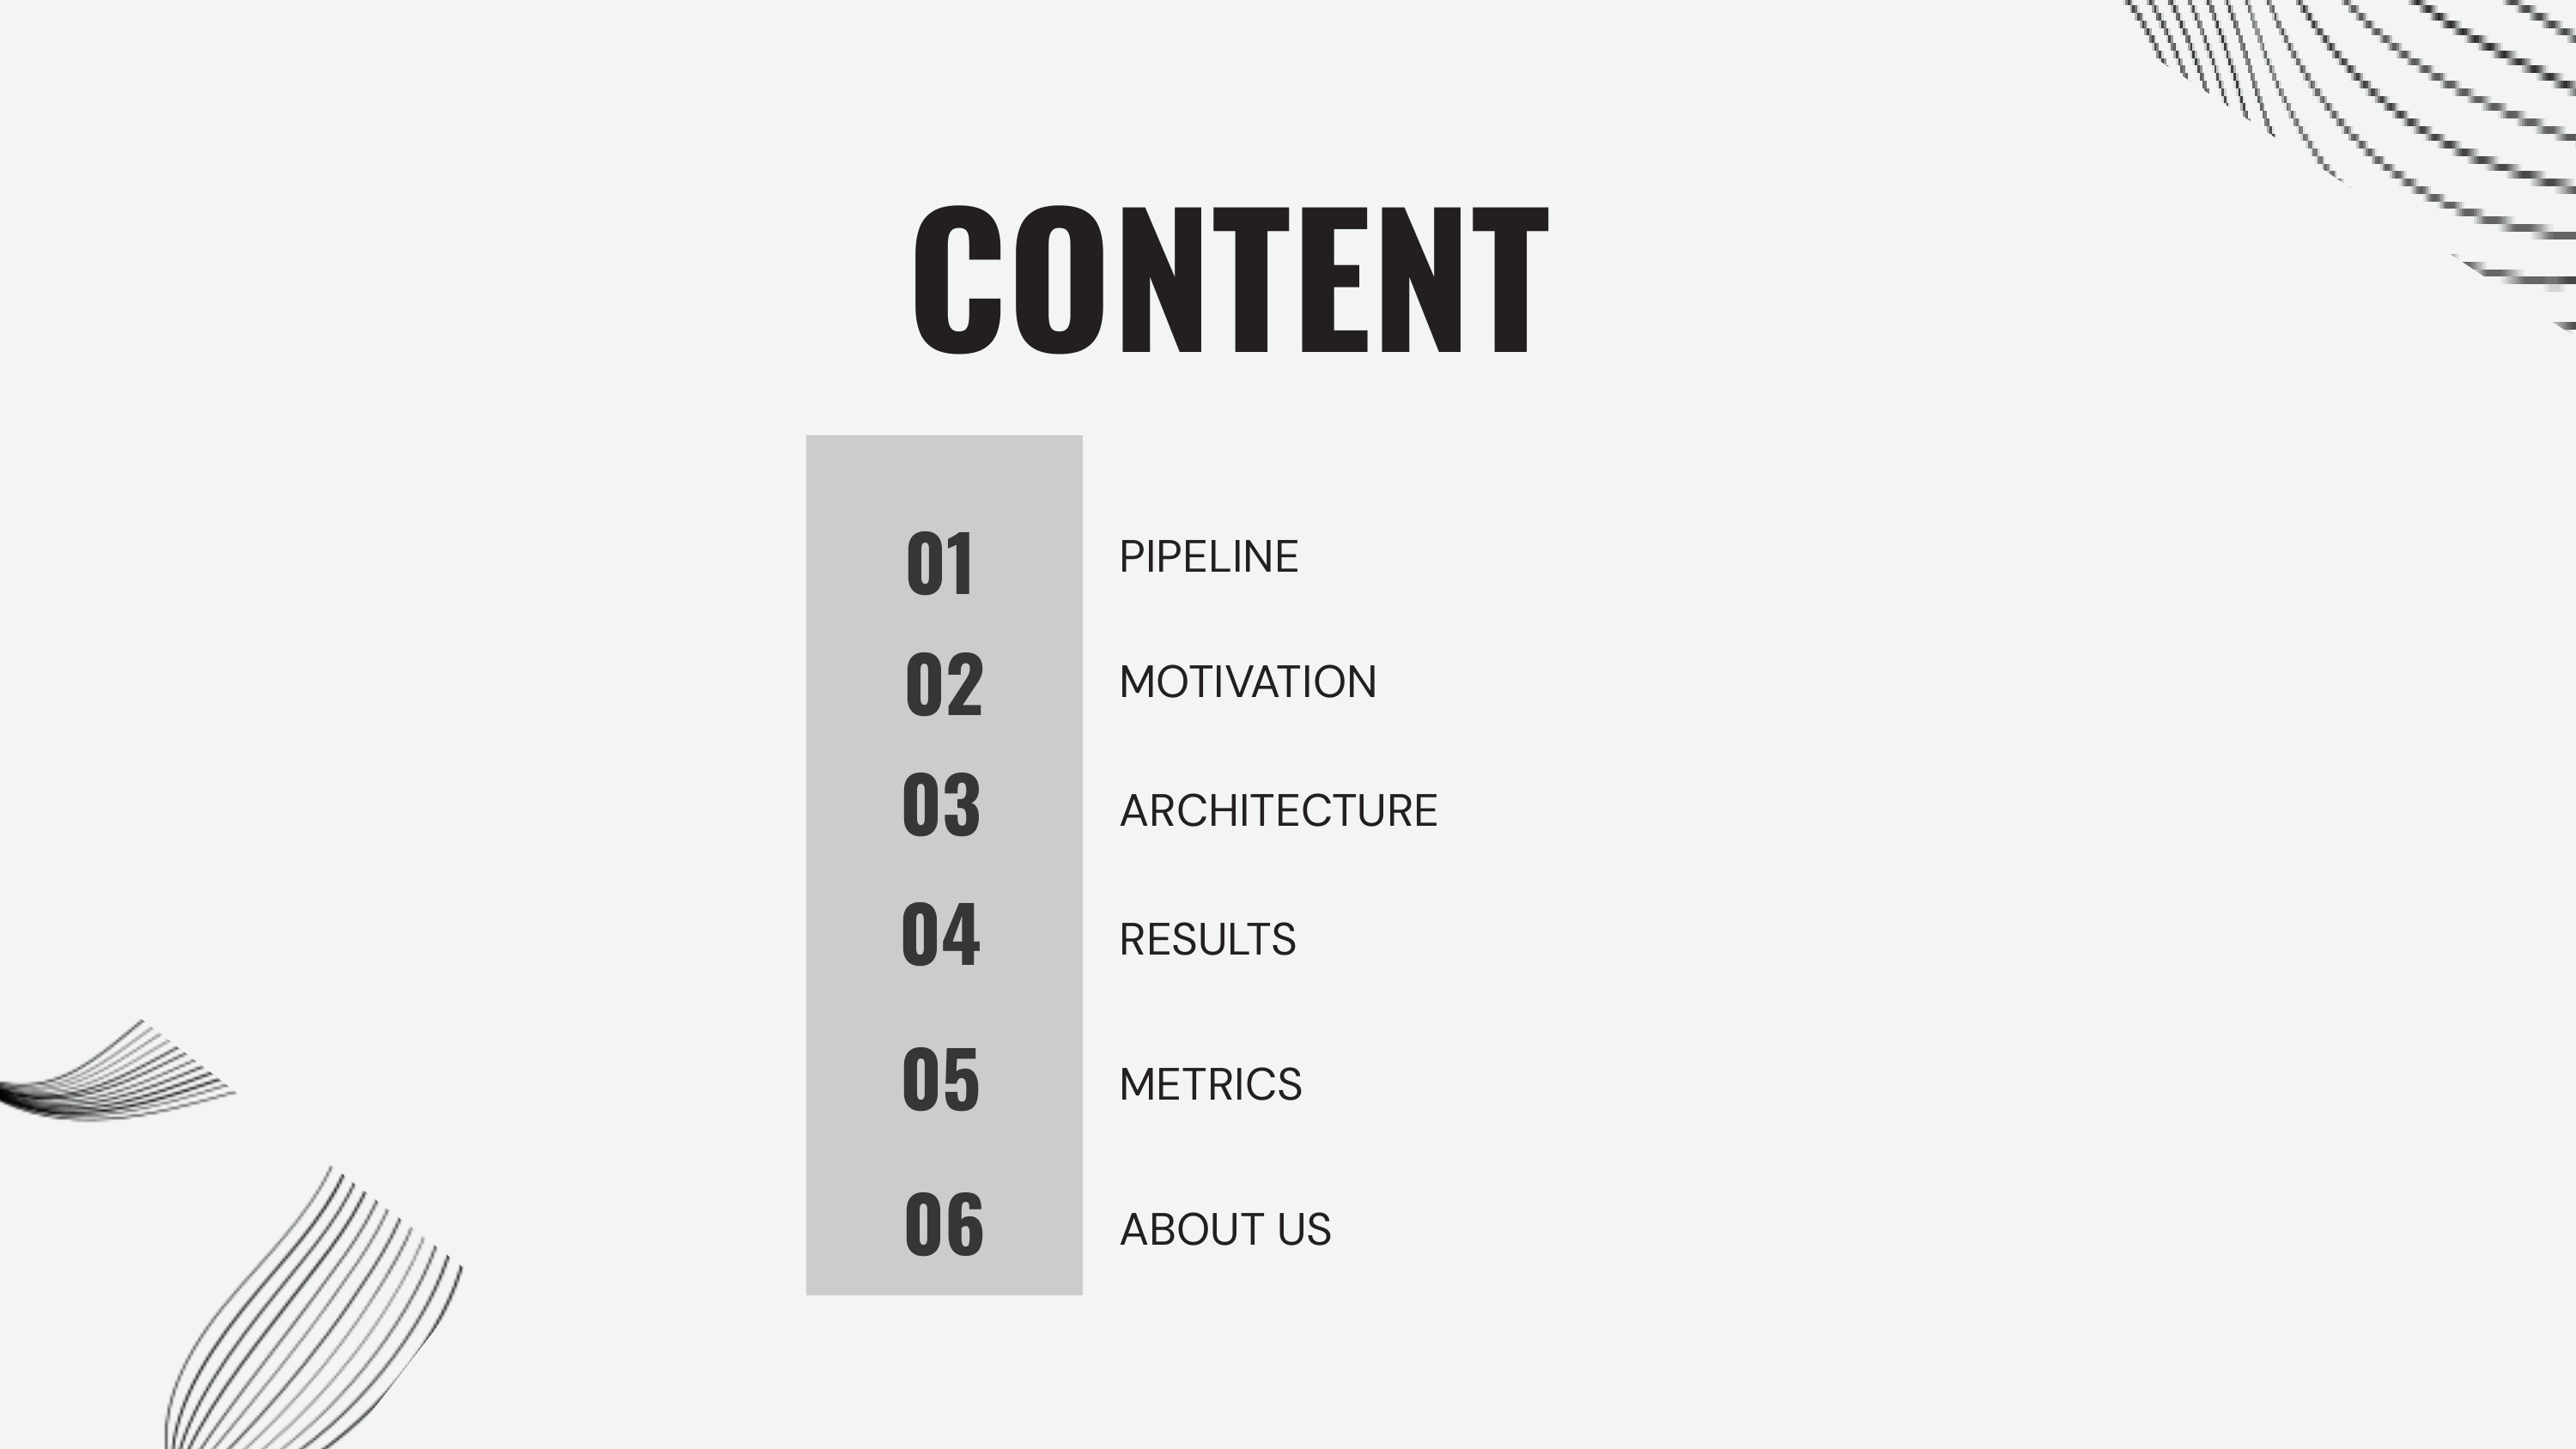

CONTENT

01
PIPELINE
02
MOTIVATION
03
ARCHITECTURE
04
RESULTS

05
METRICS
06
ABOUT US